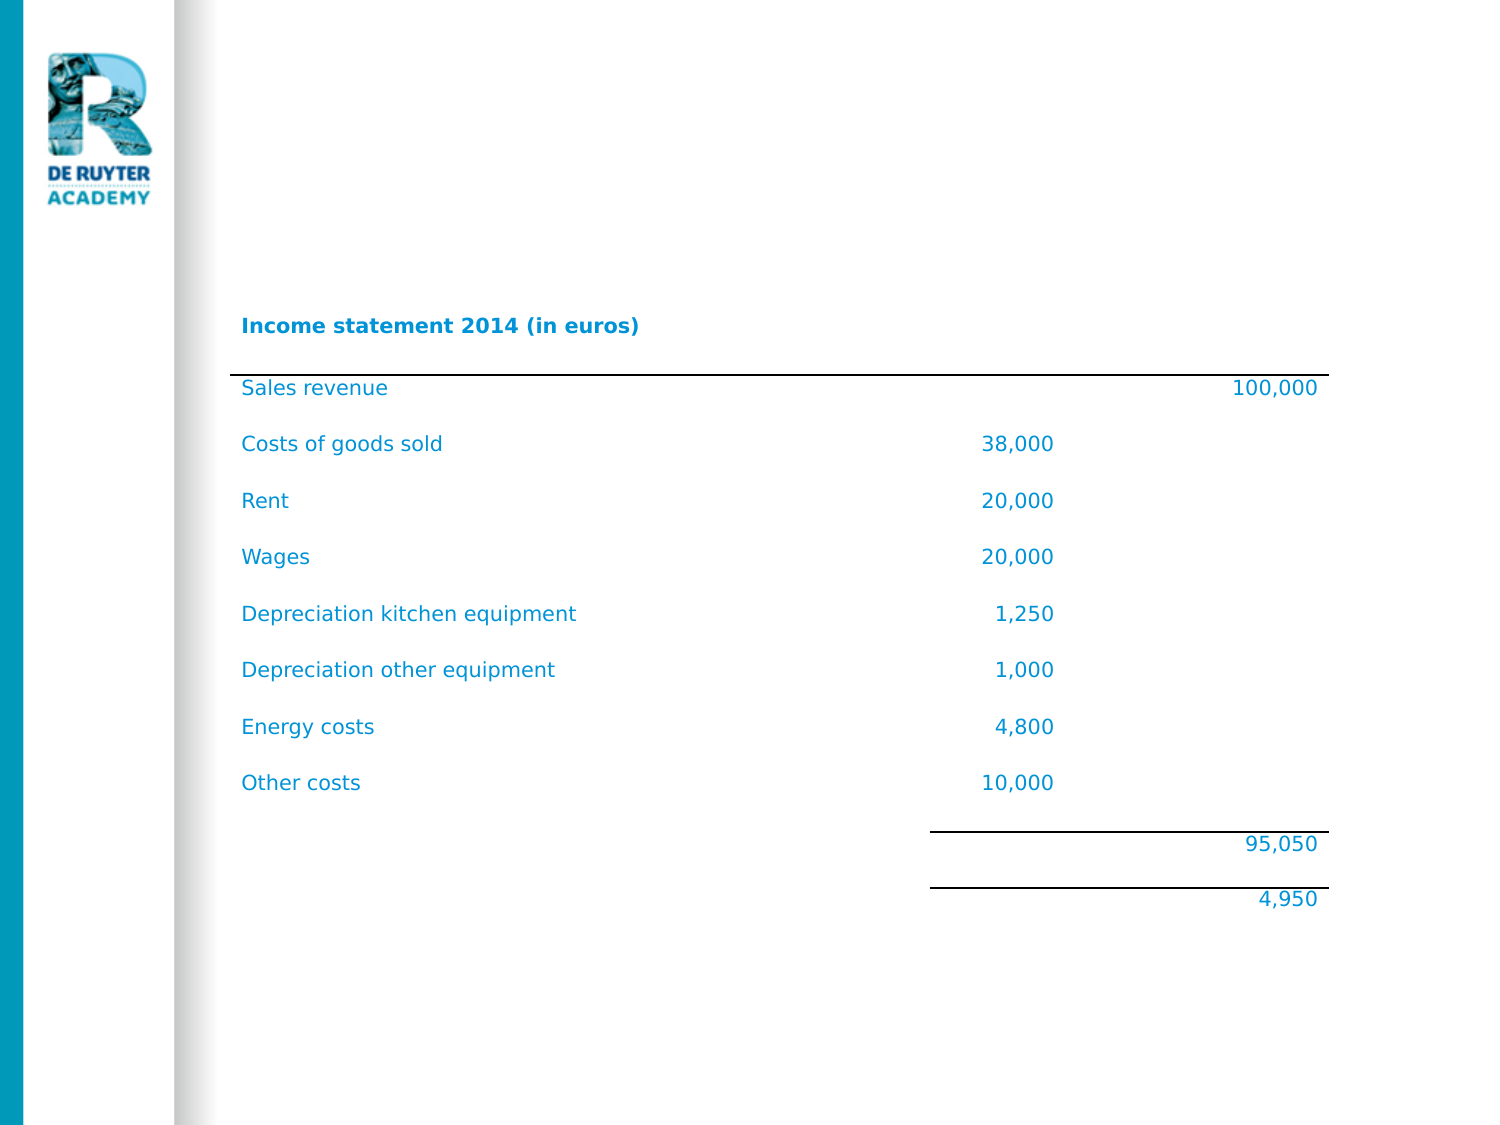

| Income statement 2014 (in euros) |  |
| --- | --- |
| Sales revenue | 100,000 |
| Costs of goods sold | 38,000 |
| Rent | 20,000 |
| Wages | 20,000 |
| Depreciation kitchen equipment | 1,250 |
| Depreciation other equipment | 1,000 |
| Energy costs | 4,800 |
| Other costs | 10,000 |
|  | 95,050 |
|  | 4,950 |